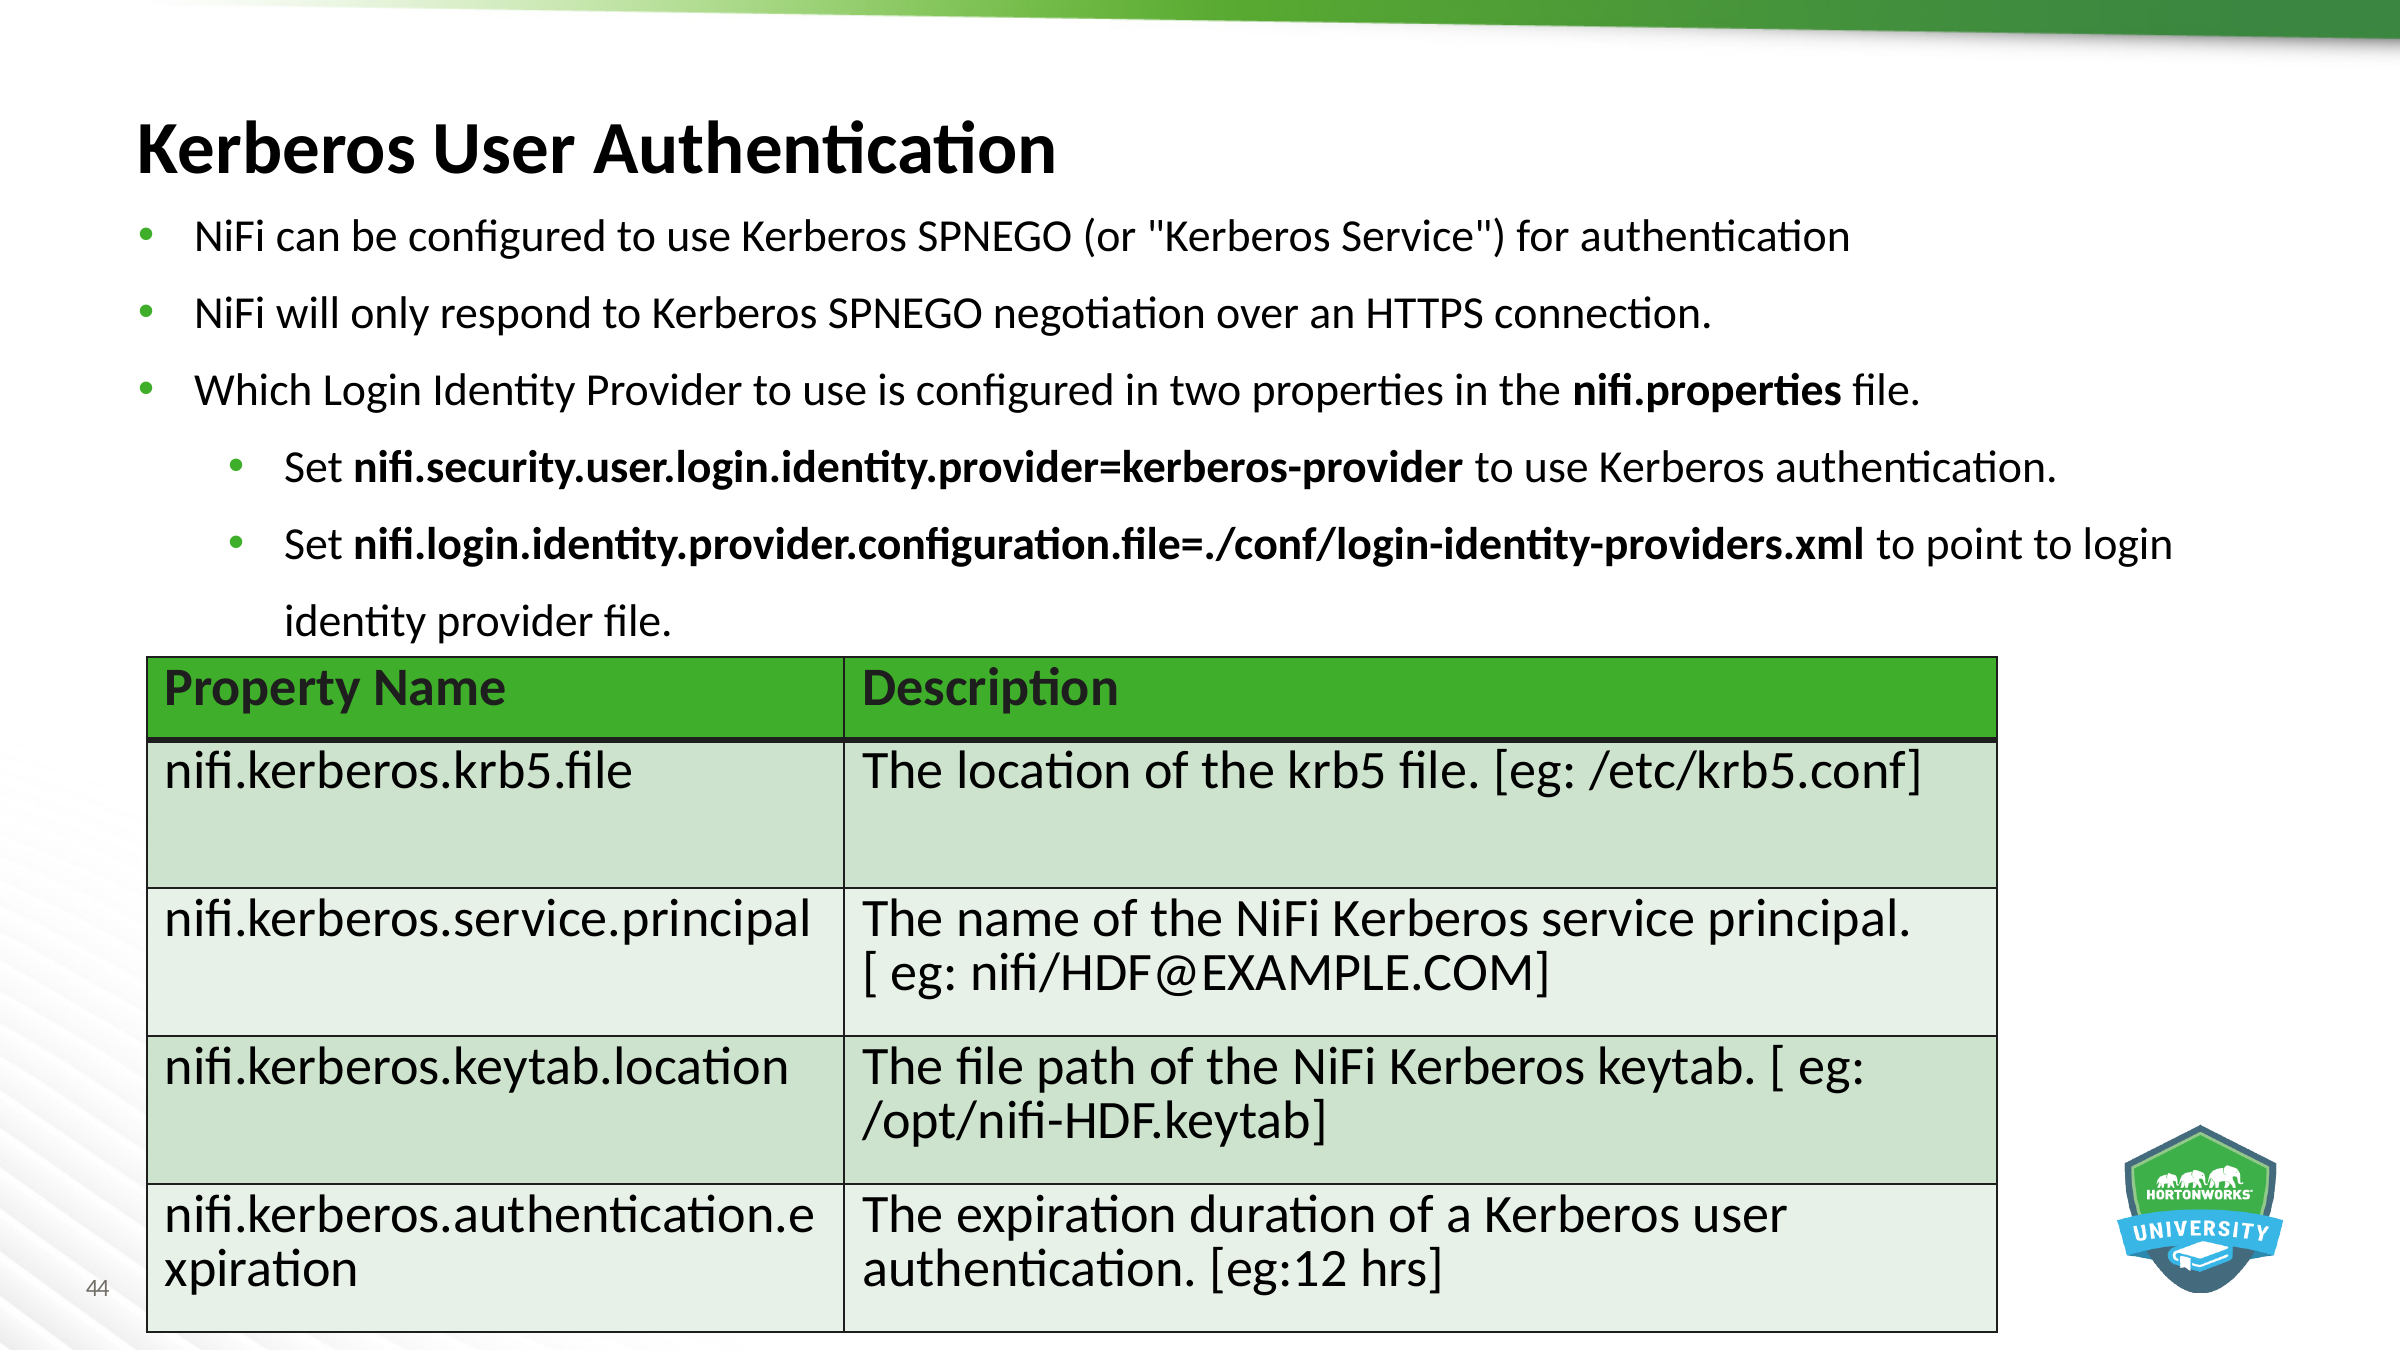

Kerberos User Authentication
NiFi can be configured to use Kerberos SPNEGO (or "Kerberos Service") for authentication
NiFi will only respond to Kerberos SPNEGO negotiation over an HTTPS connection.
Which Login Identity Provider to use is configured in two properties in the nifi.properties file.
Set nifi.security.user.login.identity.provider=kerberos-provider to use Kerberos authentication.
Set nifi.login.identity.provider.configuration.file=./conf/login-identity-providers.xml to point to login identity provider file.

| Property Name | Description |
| --- | --- |
| nifi.kerberos.krb5.file | The location of the krb5 file. [eg: /etc/krb5.conf] |
| nifi.kerberos.service.principal | The name of the NiFi Kerberos service principal. [ eg: nifi/HDF@EXAMPLE.COM] |
| nifi.kerberos.keytab.location | The file path of the NiFi Kerberos keytab. [ eg: /opt/nifi-HDF.keytab] |
| nifi.kerberos.authentication.expiration | The expiration duration of a Kerberos user authentication. [eg:12 hrs] |